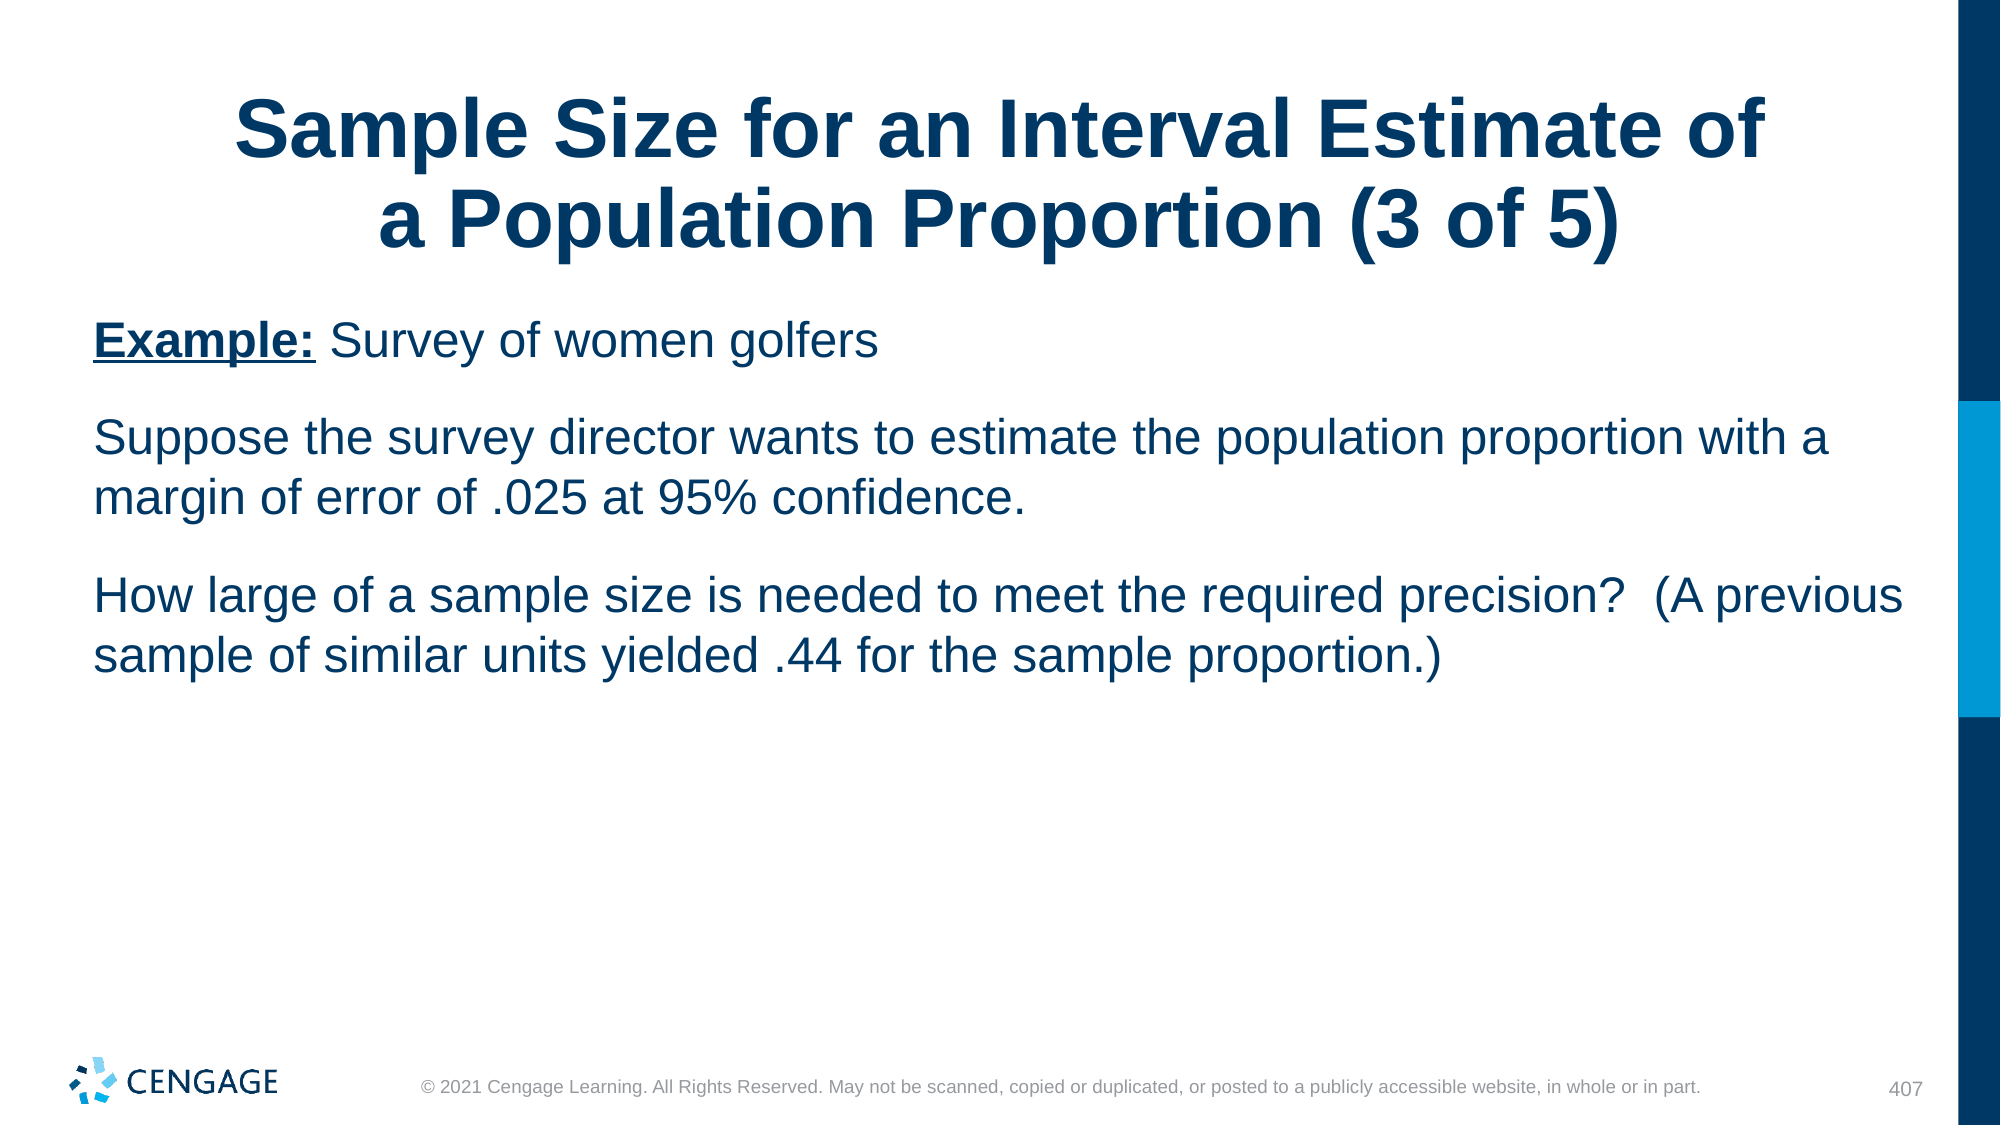

# Sample Size for an Interval Estimate of a Population Proportion (3 of 5)
Example: Survey of women golfers
Suppose the survey director wants to estimate the population proportion with a margin of error of .025 at 95% confidence.
How large of a sample size is needed to meet the required precision?  (A previous sample of similar units yielded .44 for the sample proportion.)